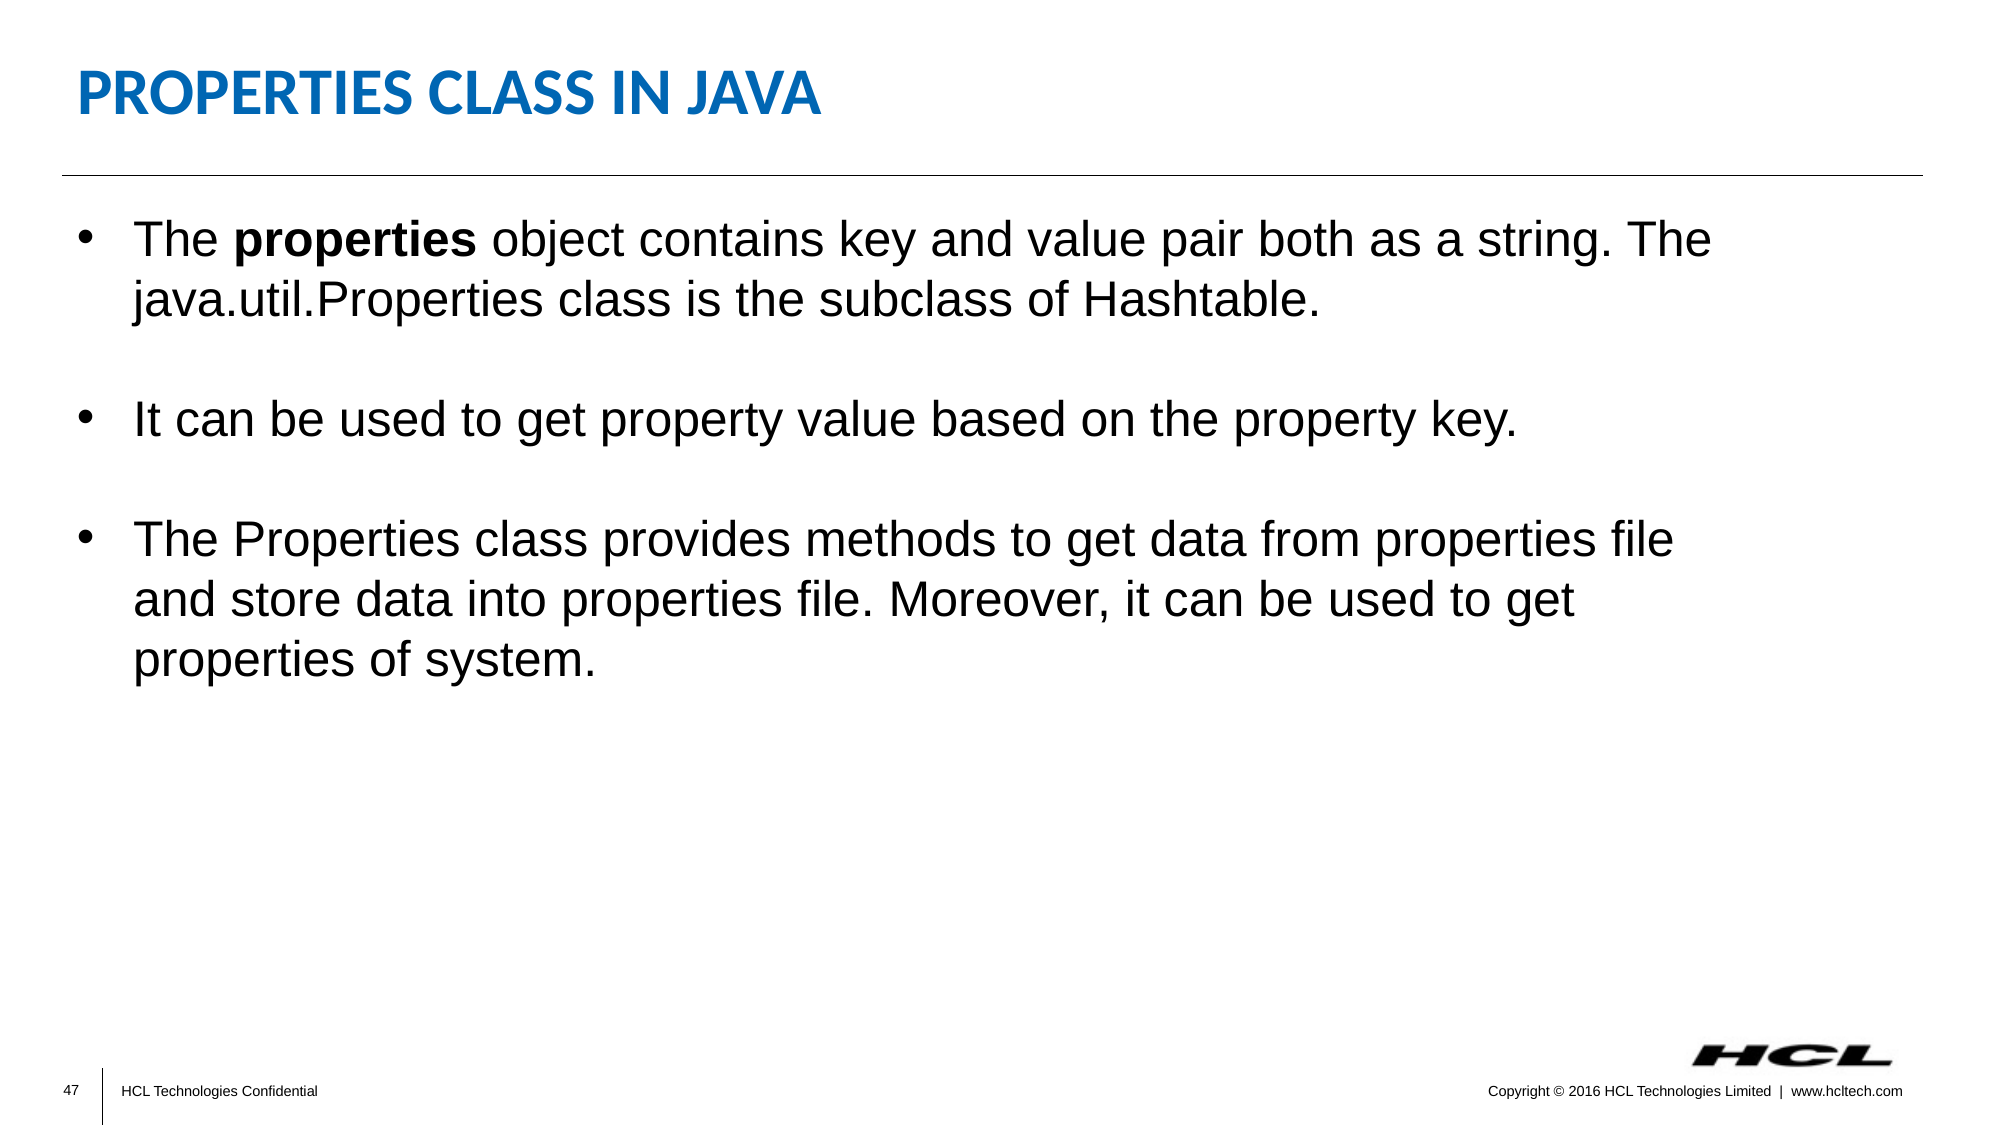

# Properties class in Java
The properties object contains key and value pair both as a string. The java.util.Properties class is the subclass of Hashtable.

It can be used to get property value based on the property key.

The Properties class provides methods to get data from properties file and store data into properties file. Moreover, it can be used to get properties of system.